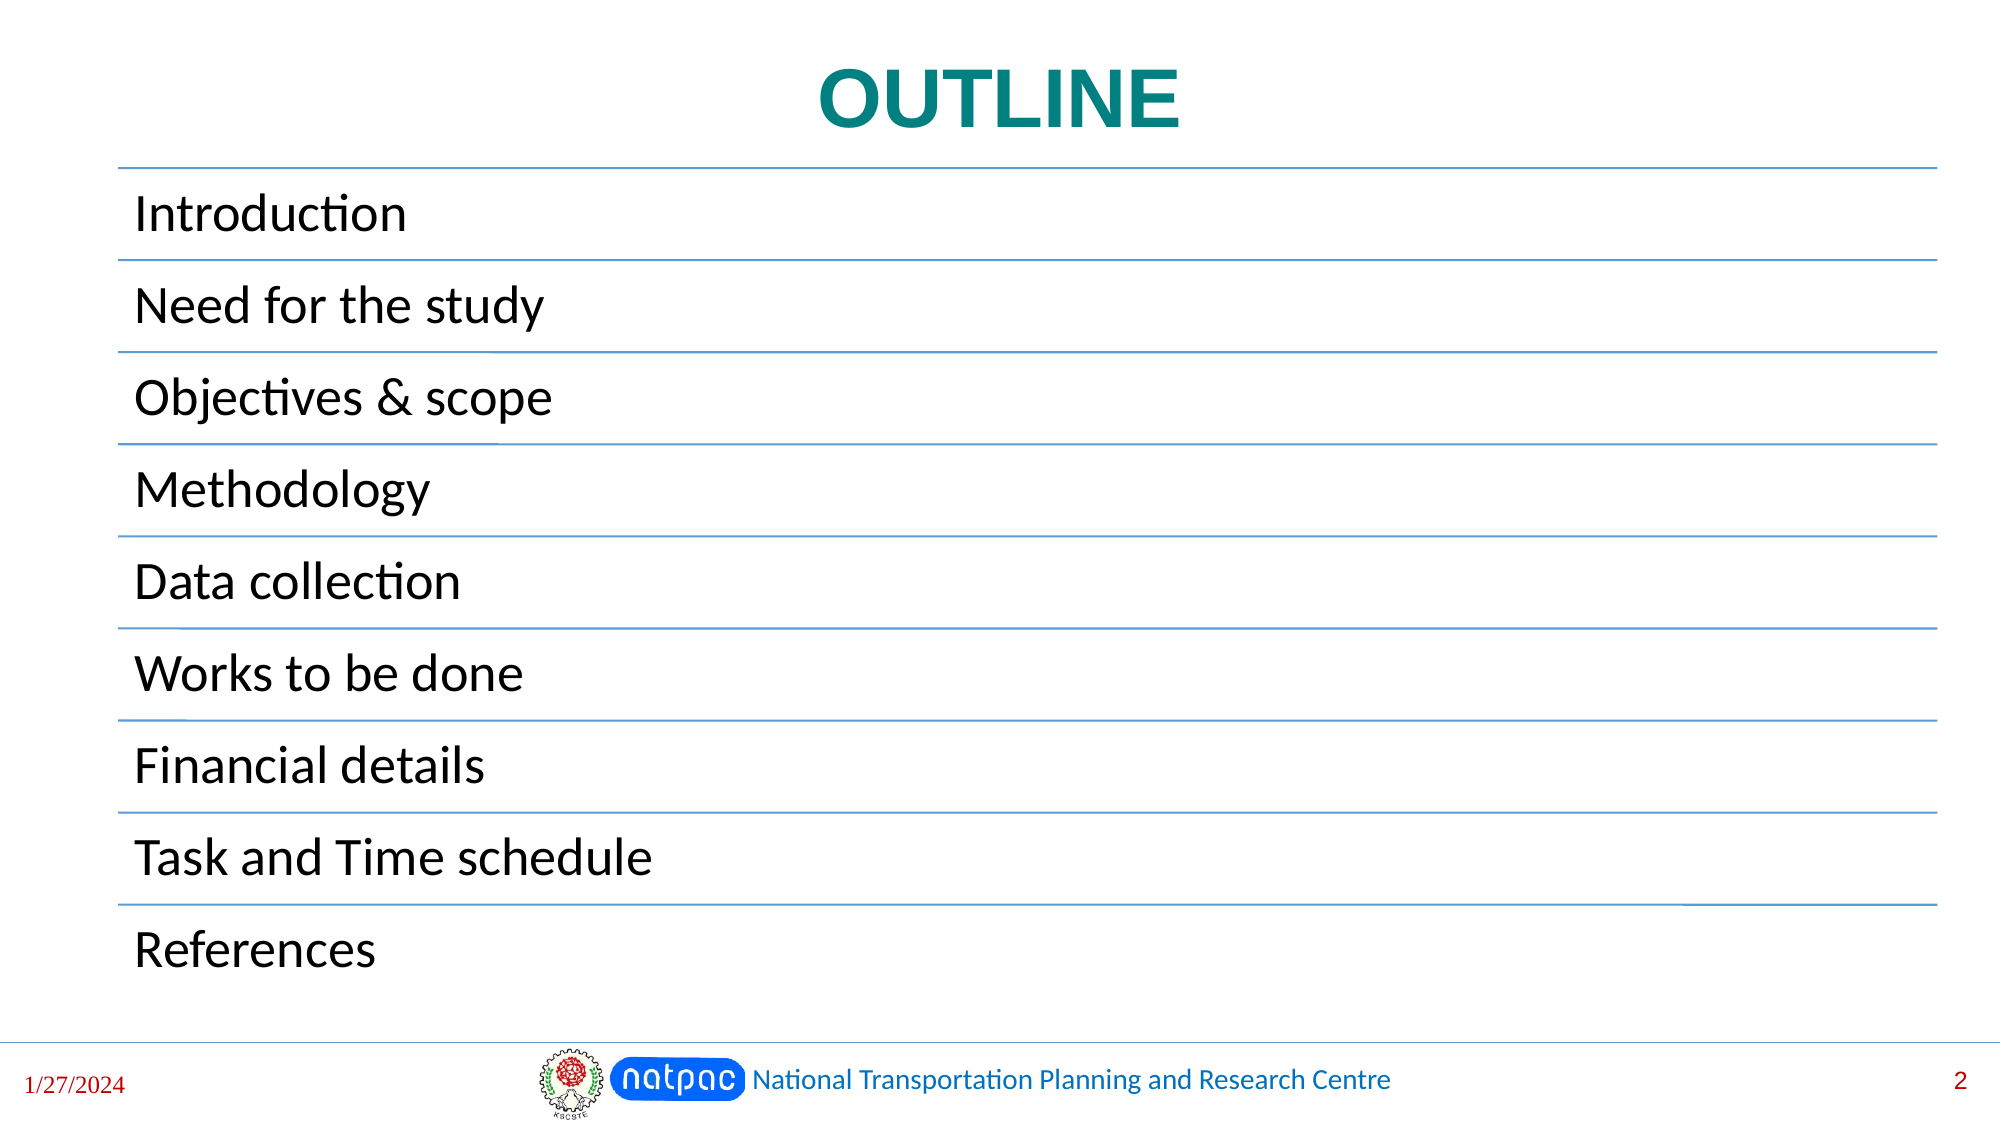

# OUTLINE
Introduction
Need for the study
Objectives & scope
Methodology
Data collection
Works to be done
Financial details
Task and Time schedule
References

National Transportation Planning and Research Centre